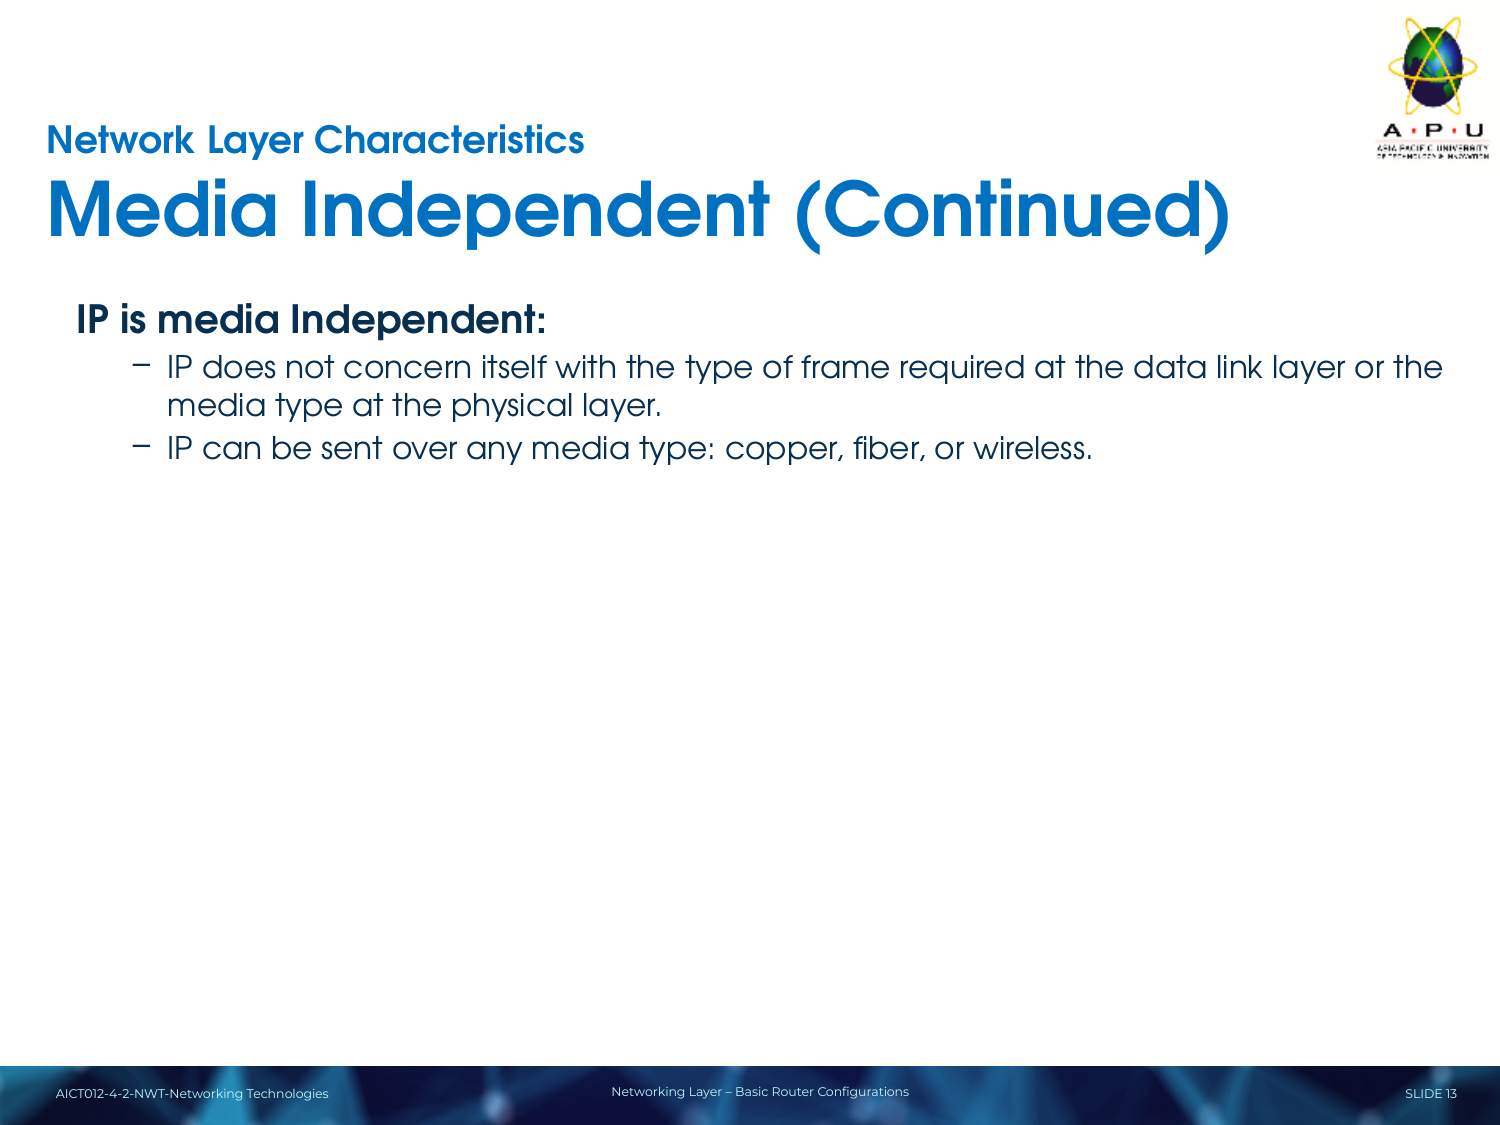

# Network Layer Characteristics Media Independent (Continued)
IP is media Independent:
IP does not concern itself with the type of frame required at the data link layer or the media type at the physical layer.
IP can be sent over any media type: copper, fiber, or wireless.